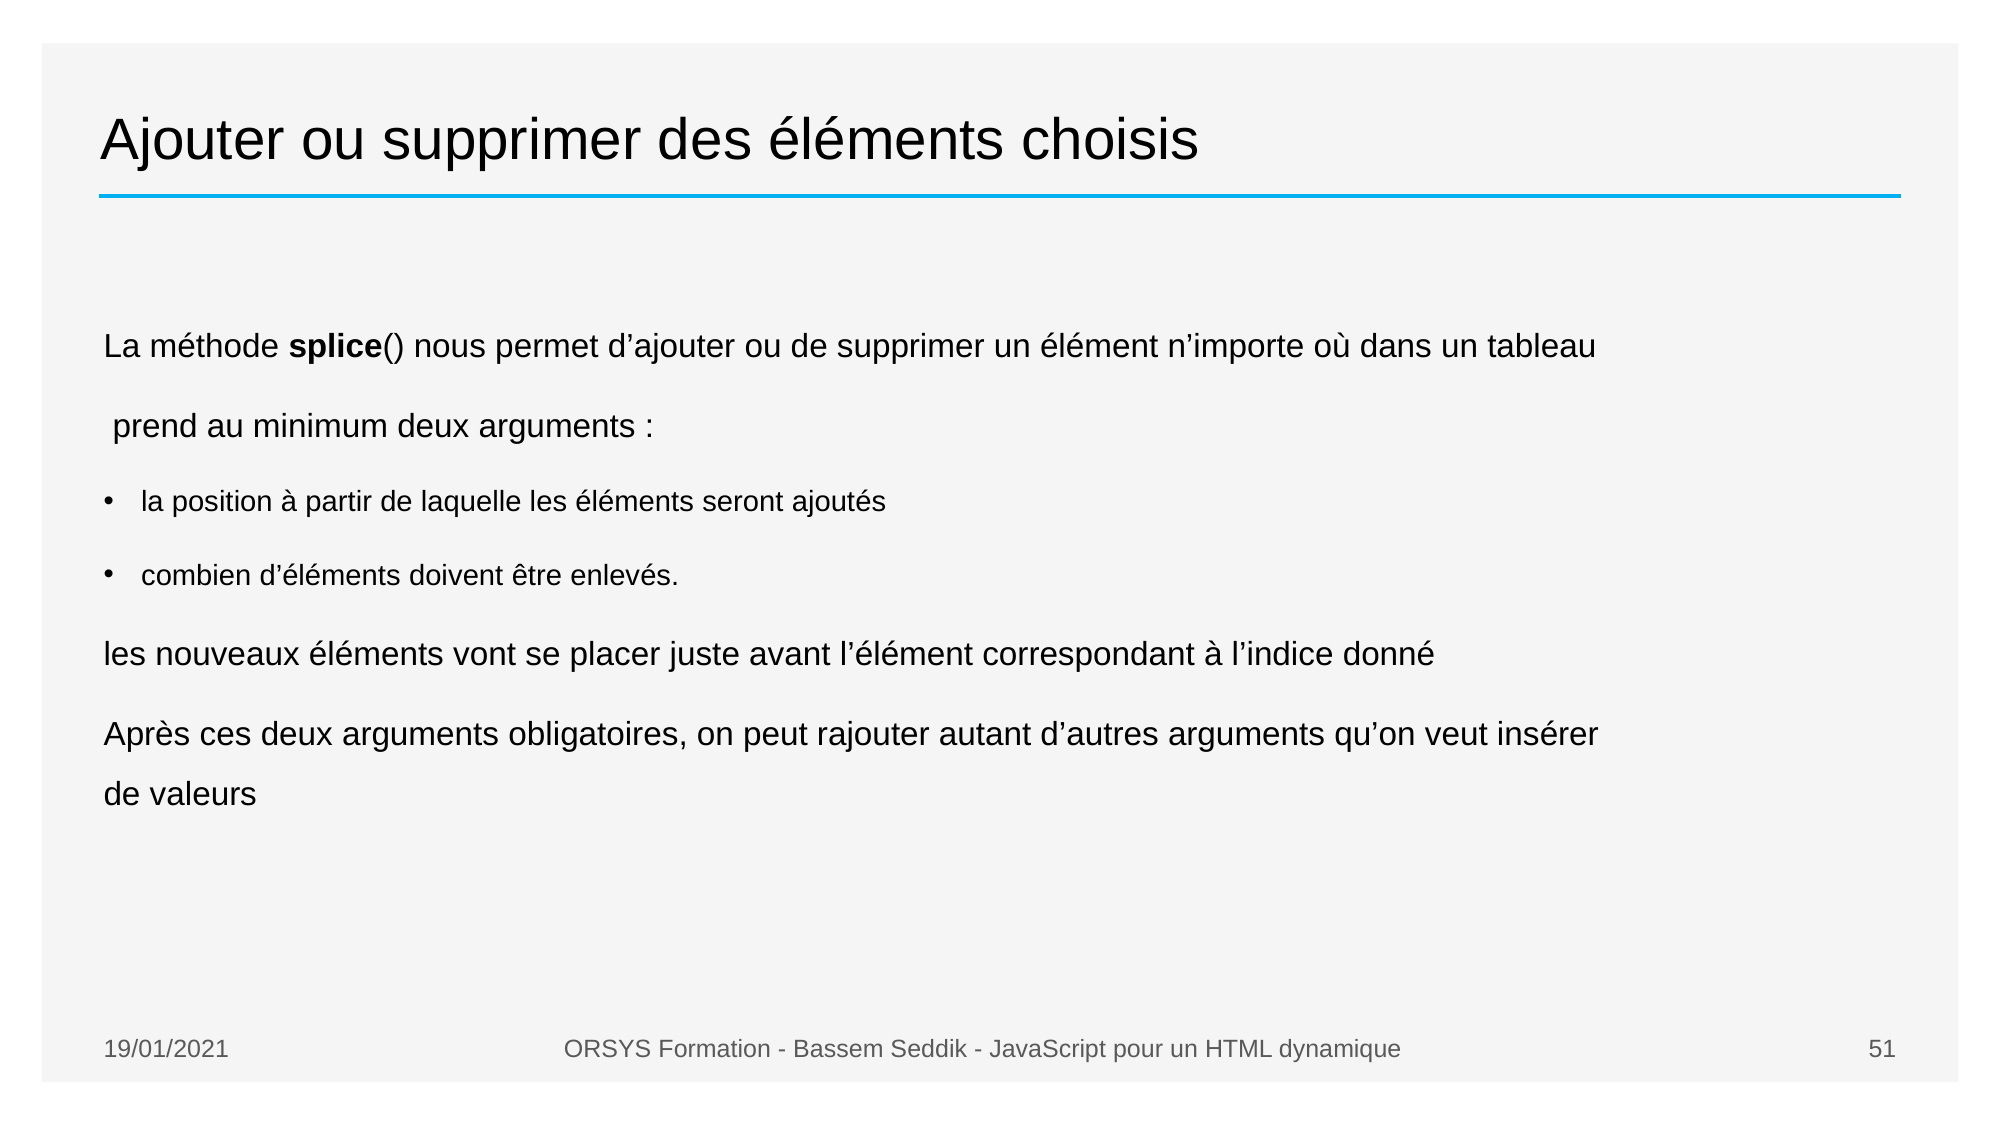

# Ajouter ou supprimer des éléments choisis

La méthode splice() nous permet d’ajouter ou de supprimer un élément n’importe où dans un tableau
 prend au minimum deux arguments :
la position à partir de laquelle les éléments seront ajoutés
combien d’éléments doivent être enlevés.
les nouveaux éléments vont se placer juste avant l’élément correspondant à l’indice donné
Après ces deux arguments obligatoires, on peut rajouter autant d’autres arguments qu’on veut insérer de valeurs
19/01/2021
ORSYS Formation - Bassem Seddik - JavaScript pour un HTML dynamique
51